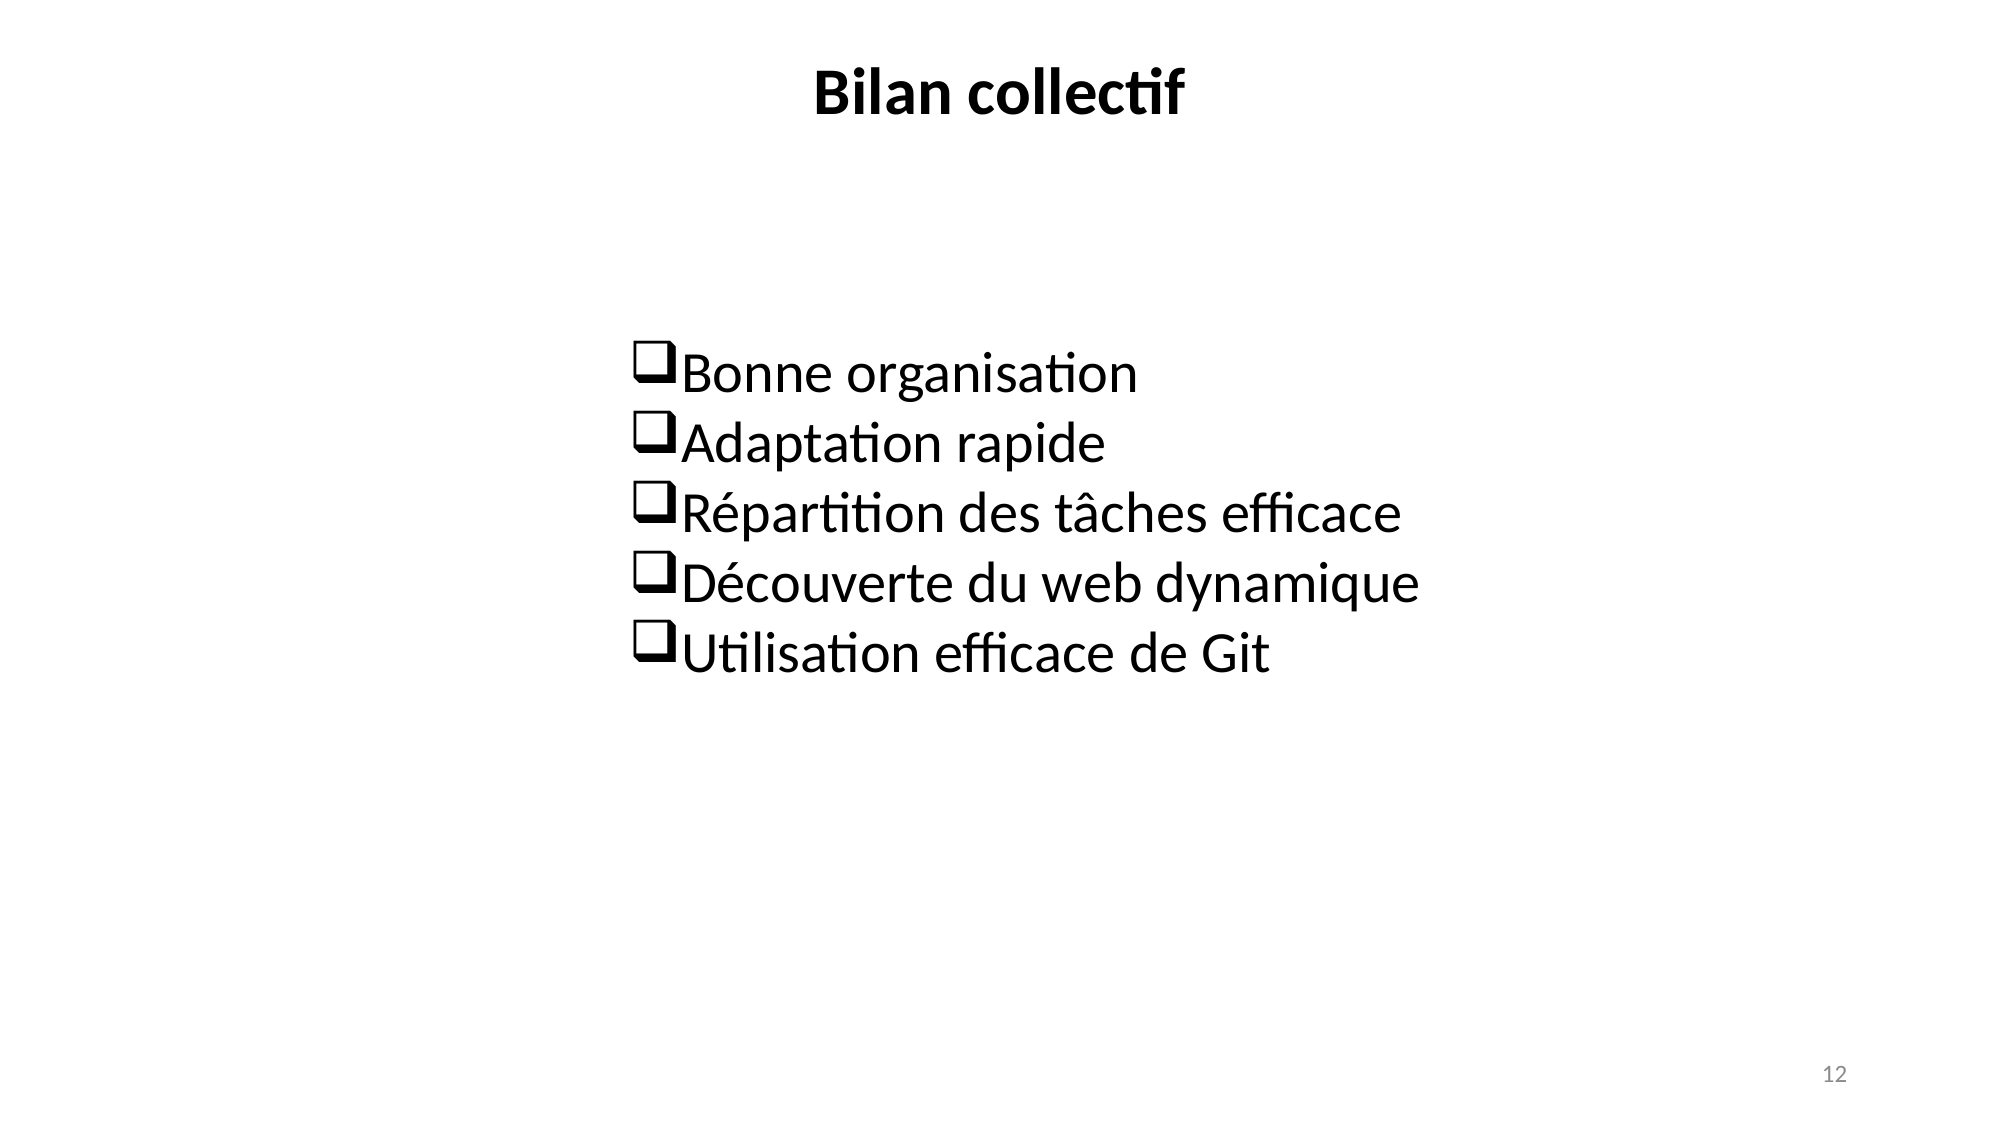

Bilan collectif
Bonne organisation
Adaptation rapide
Répartition des tâches efficace
Découverte du web dynamique
Utilisation efficace de Git

12